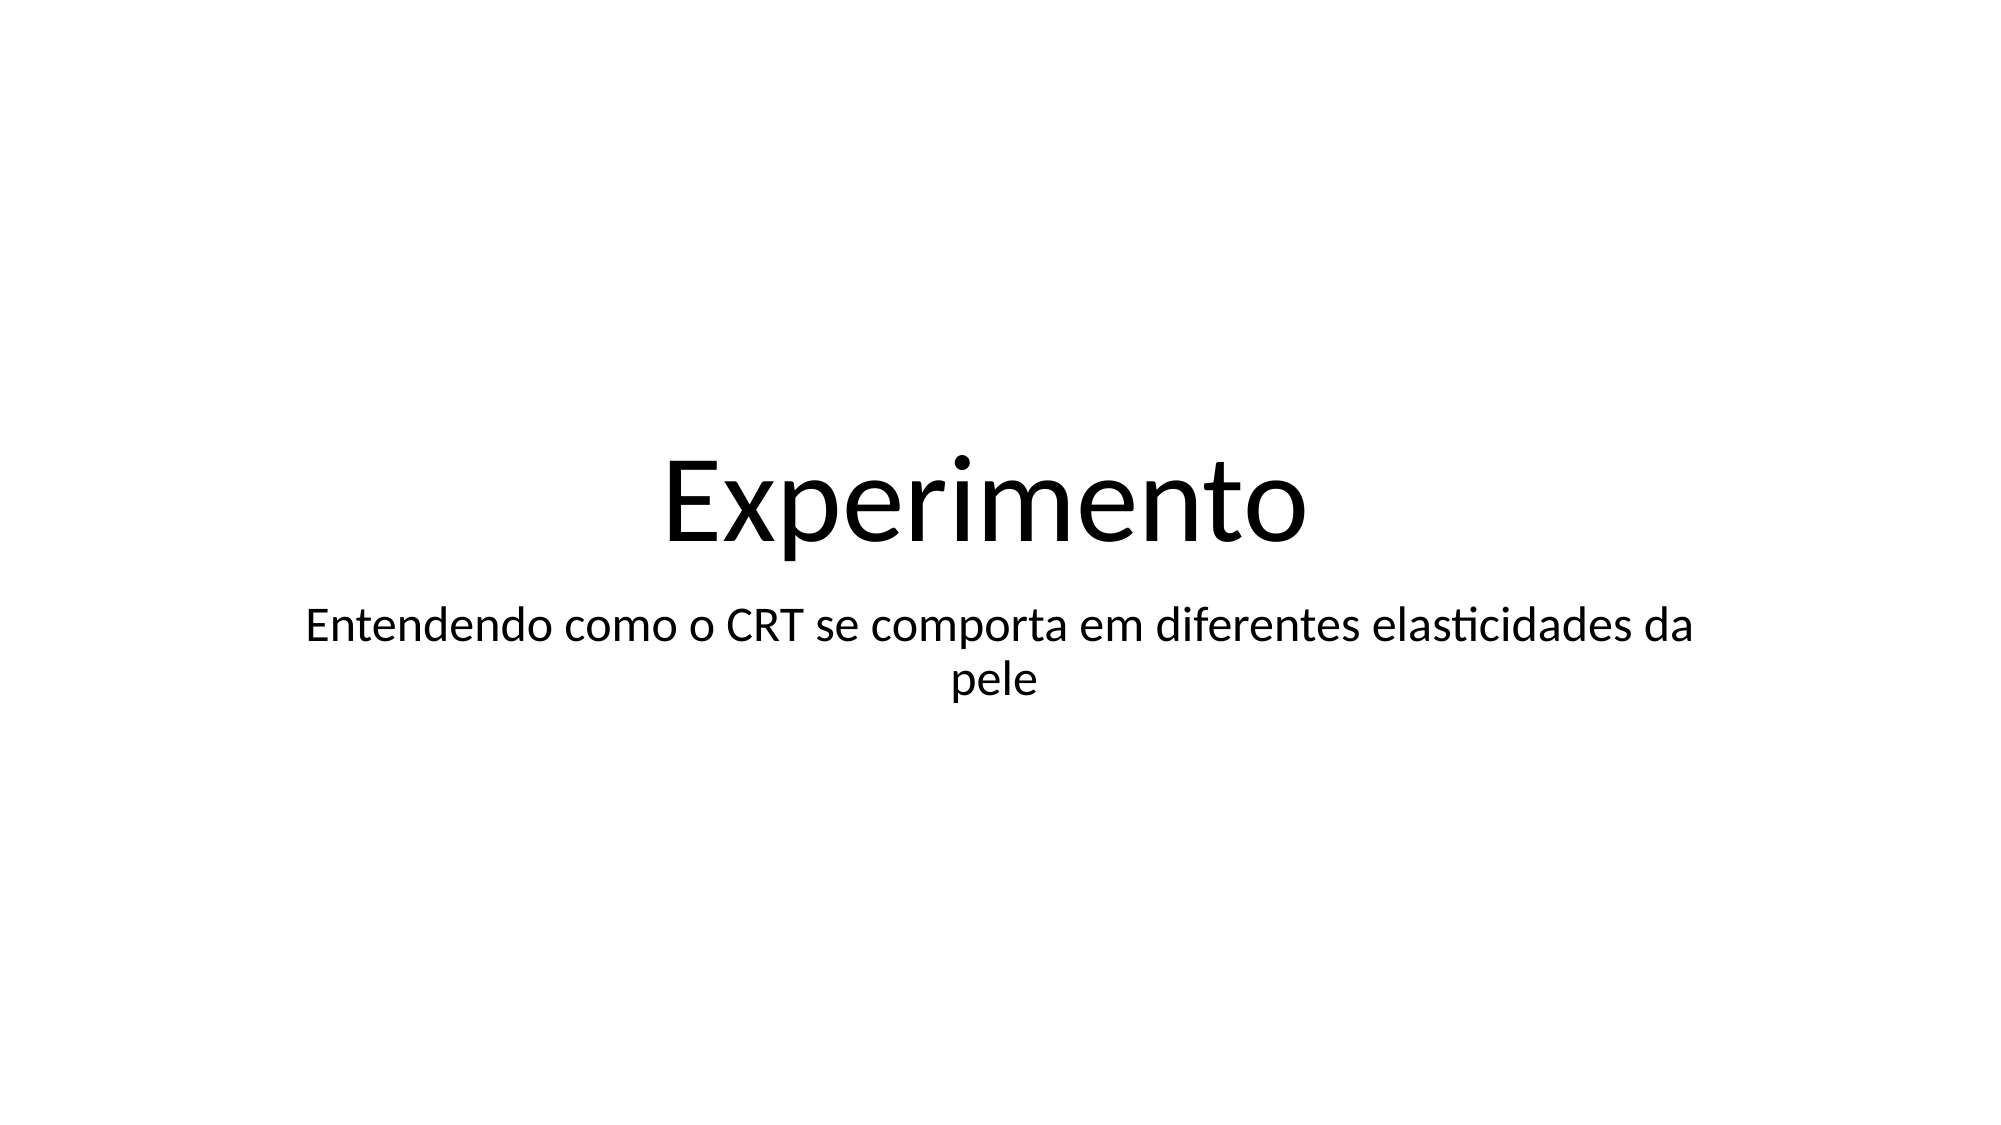

# Experimento
Entendendo como o CRT se comporta em diferentes elasticidades da pele